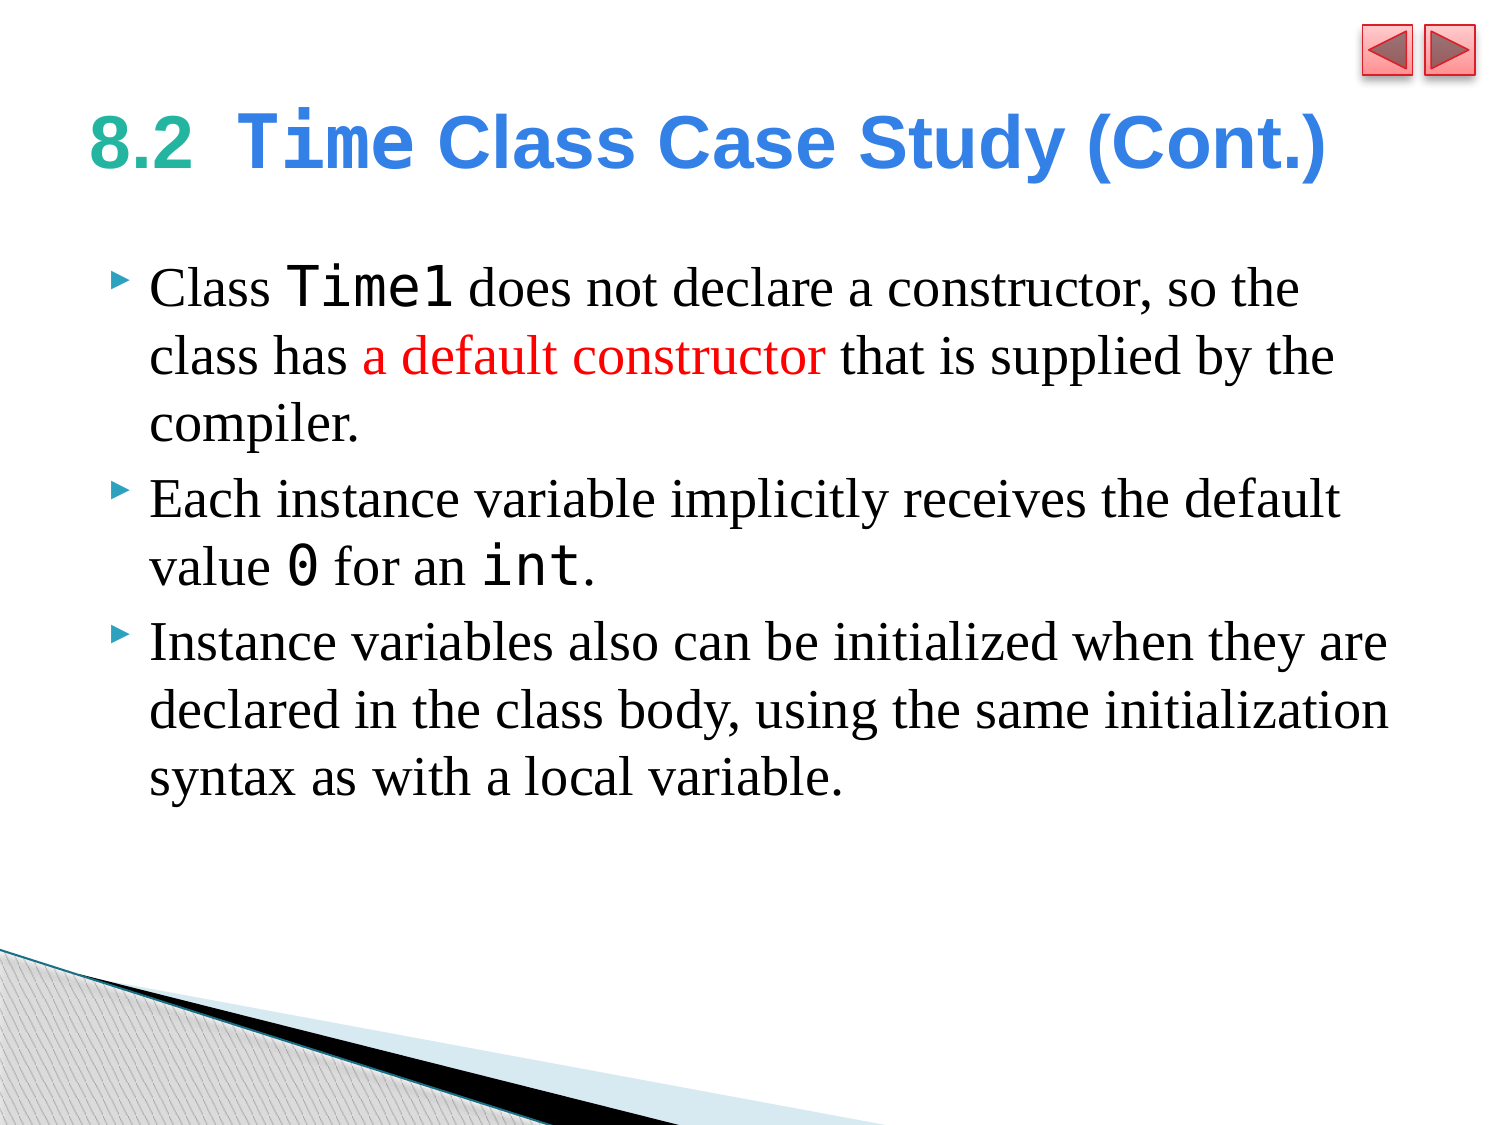

# 8.2  Time Class Case Study (Cont.)
Class Time1 does not declare a constructor, so the class has a default constructor that is supplied by the compiler.
Each instance variable implicitly receives the default value 0 for an int.
Instance variables also can be initialized when they are declared in the class body, using the same initialization syntax as with a local variable.